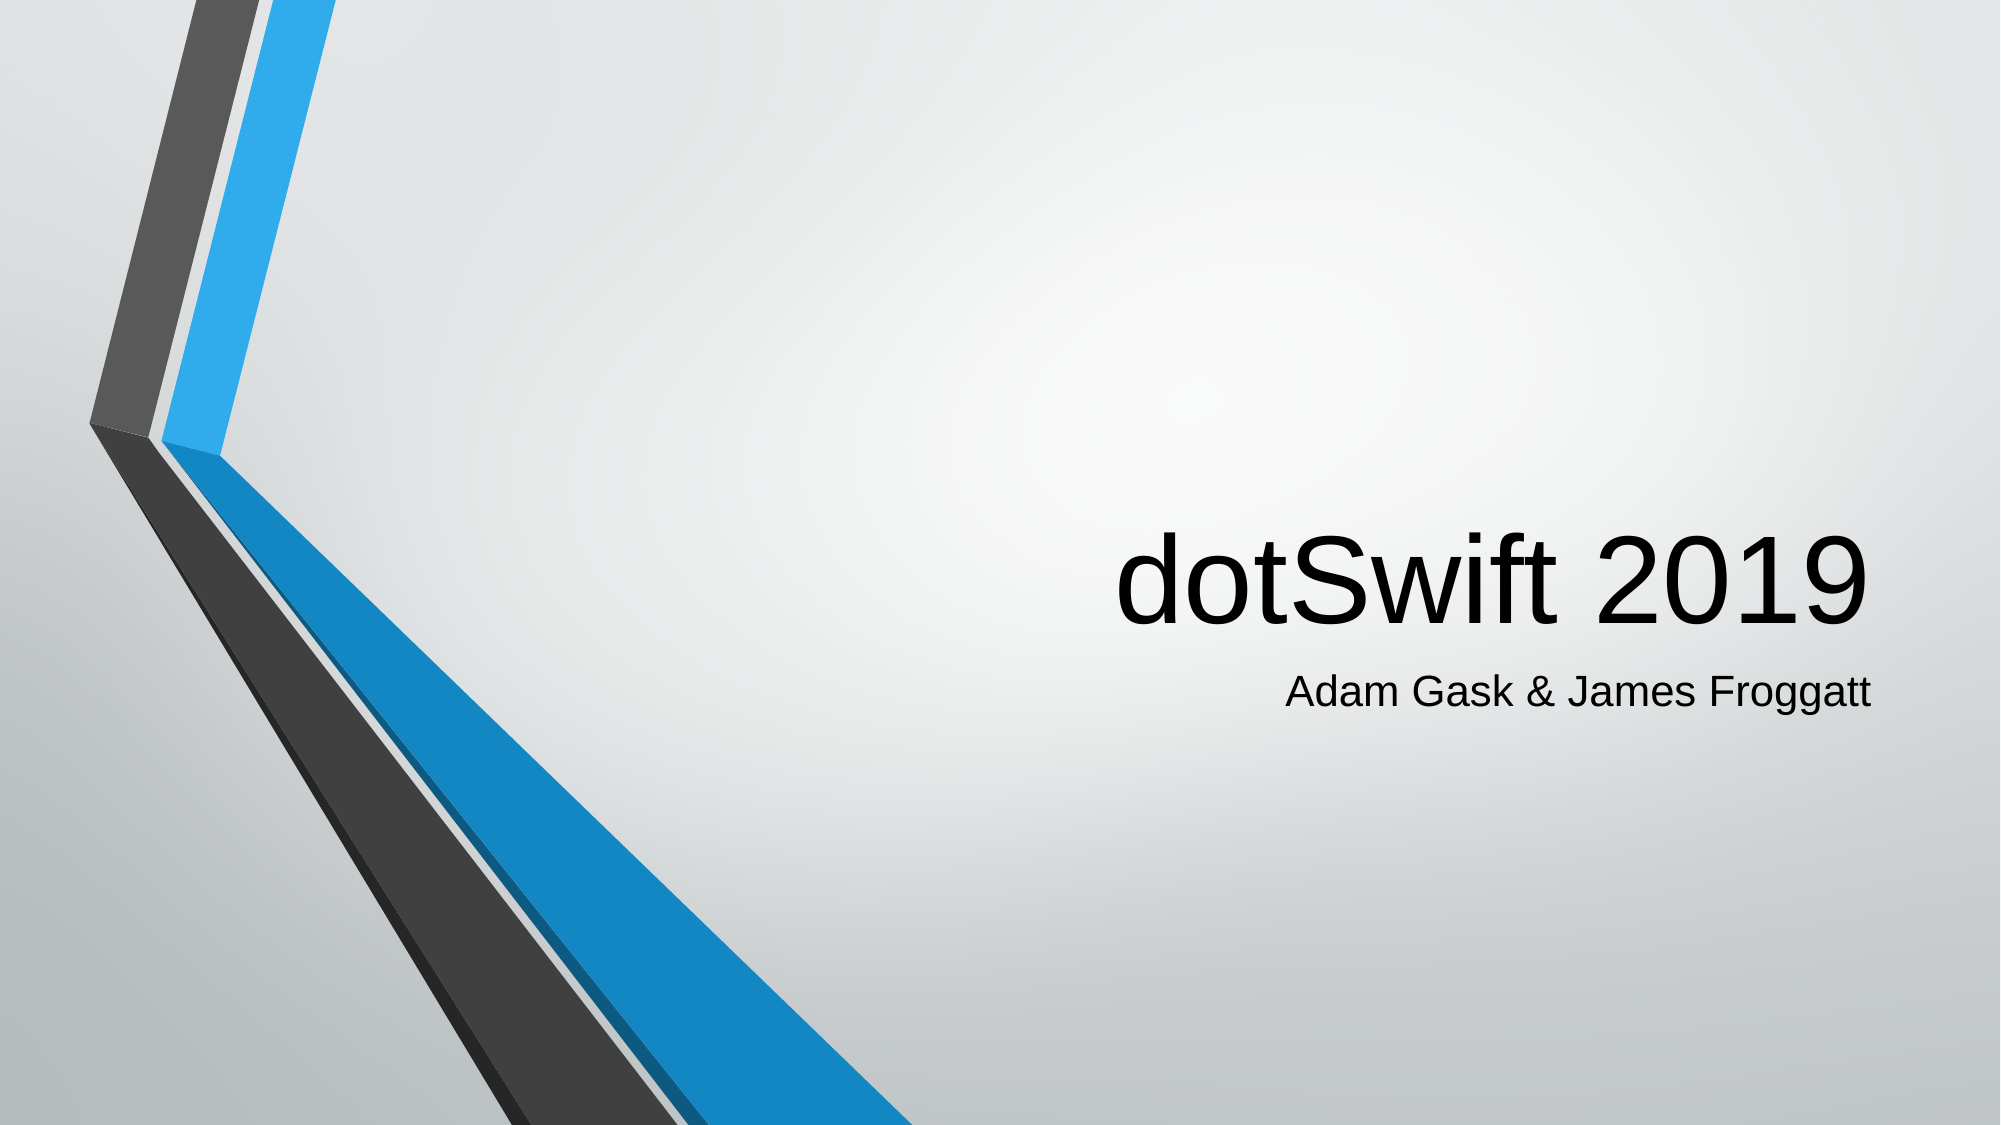

# dotSwift 2019
Adam Gask & James Froggatt